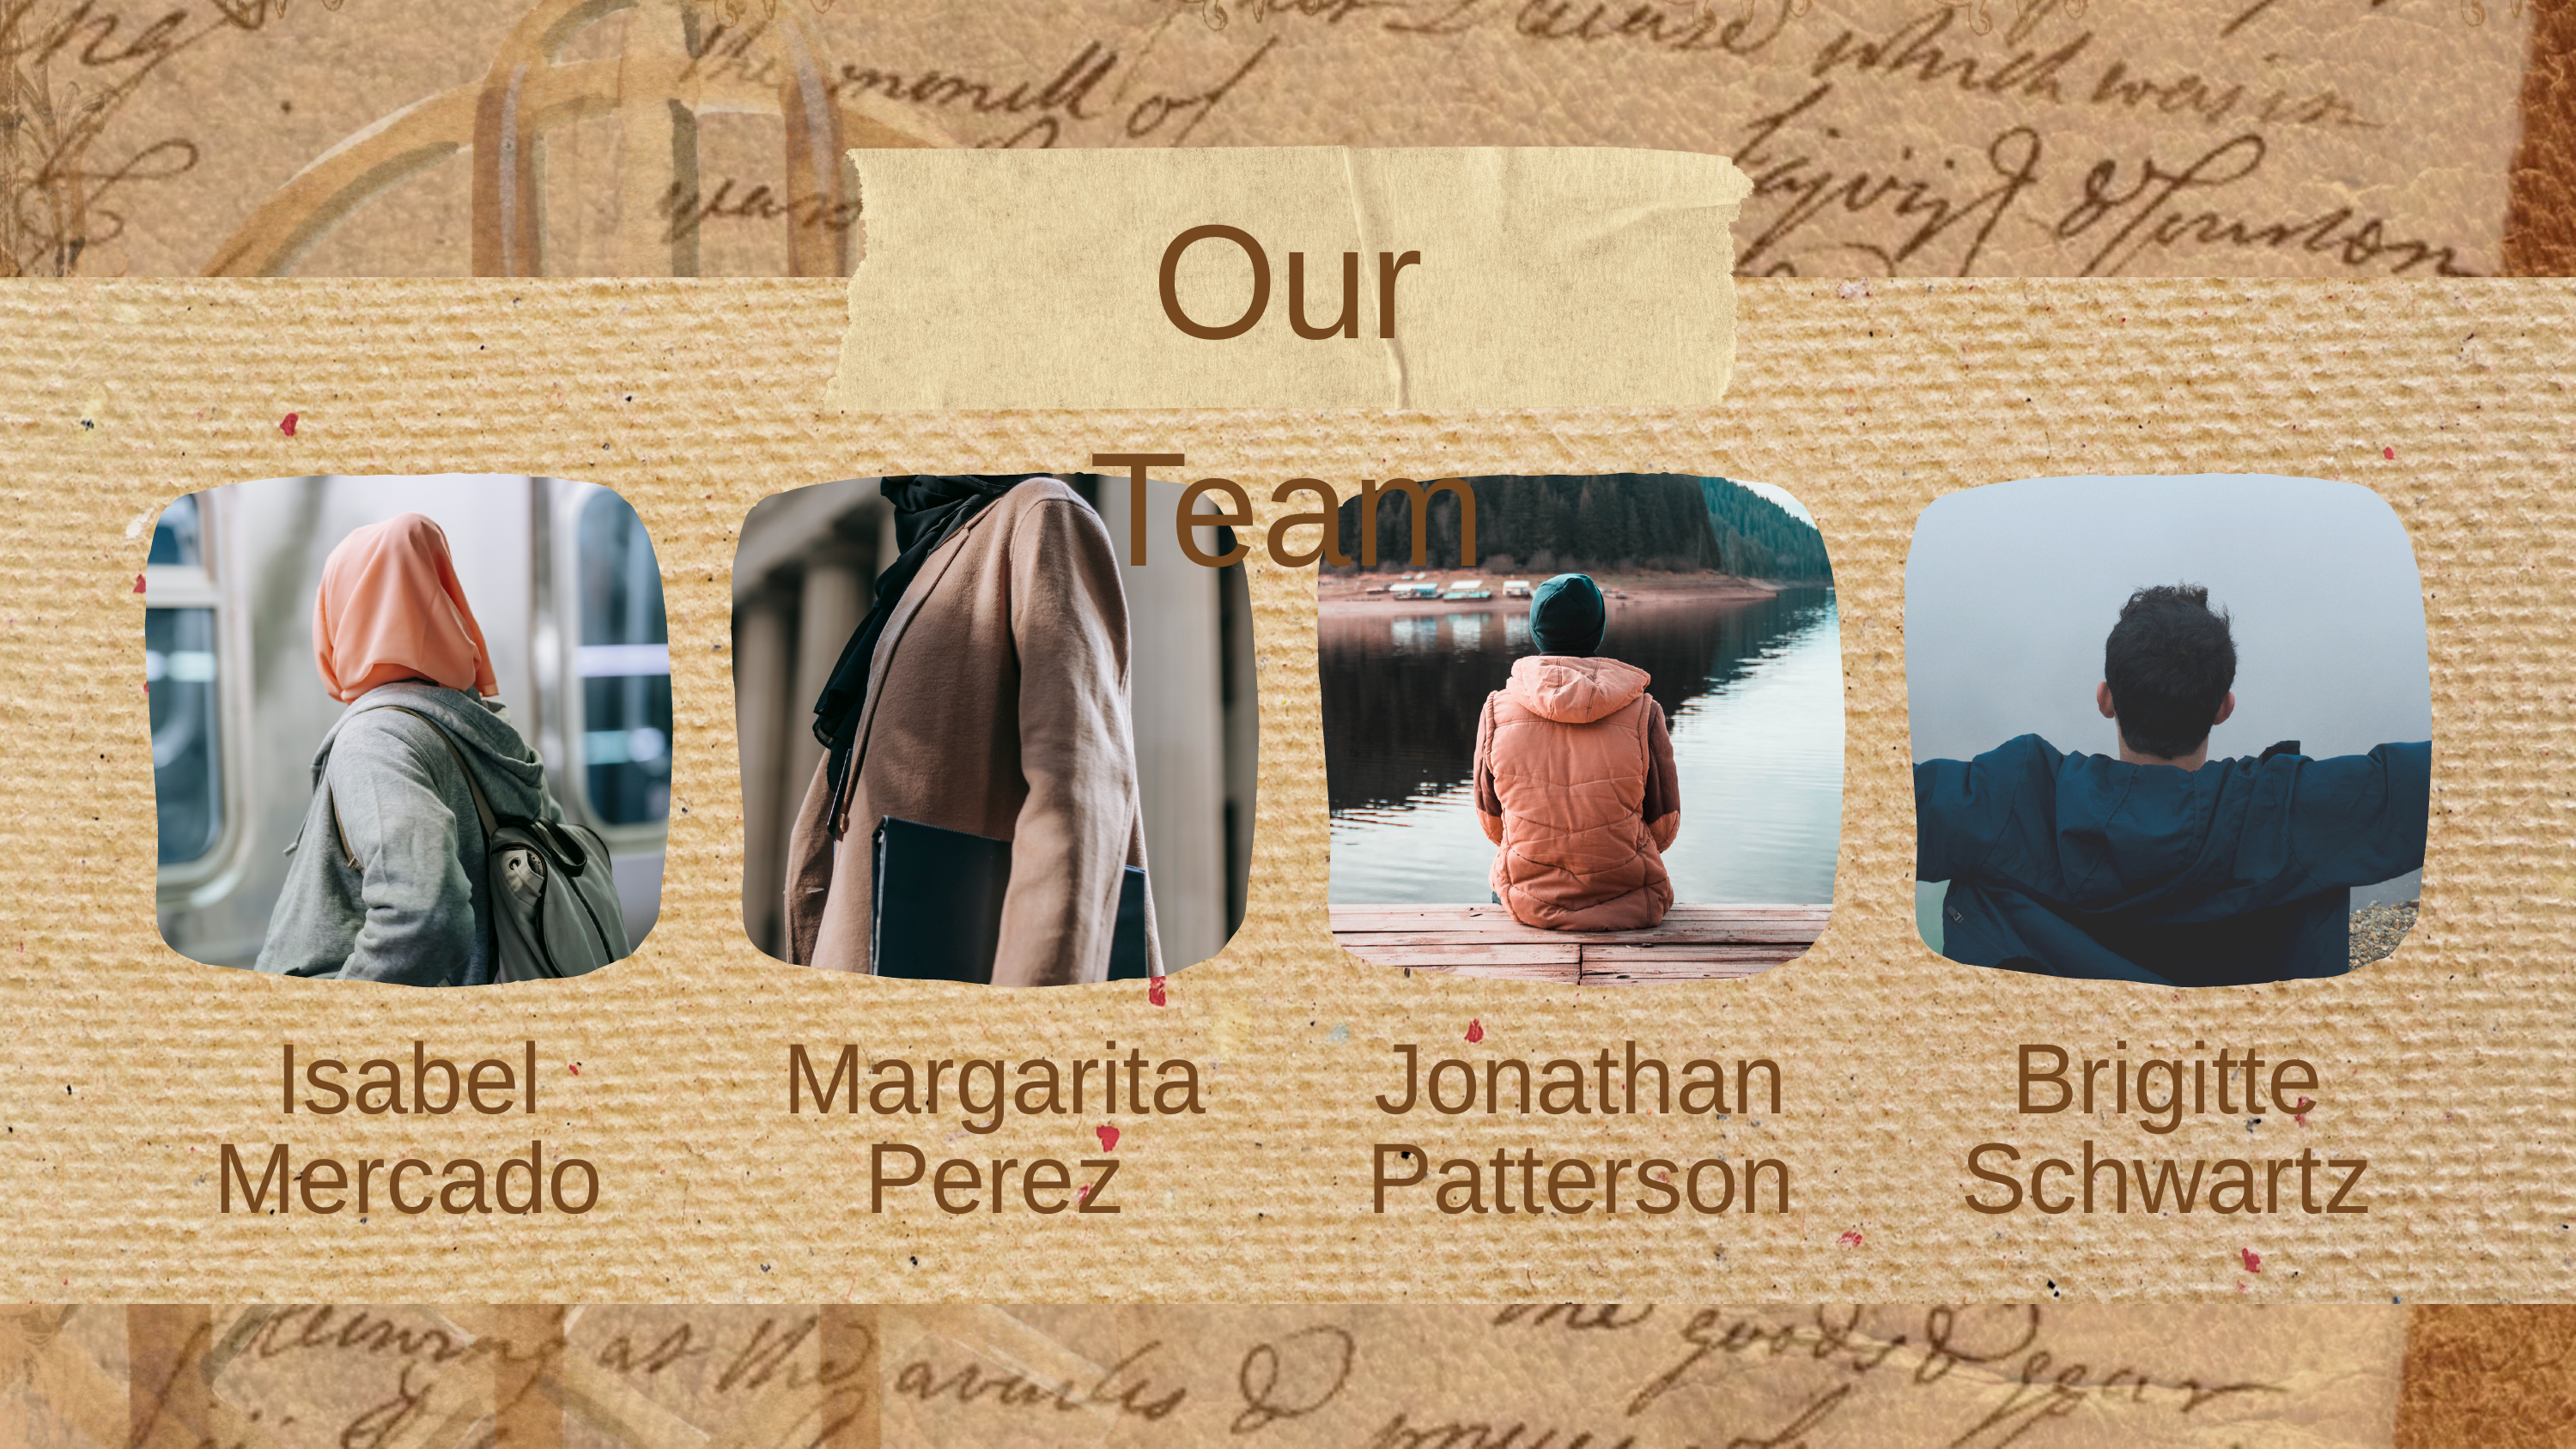

Our Team

Isabel Mercado
Margarita Perez
Jonathan Patterson
Brigitte Schwartz